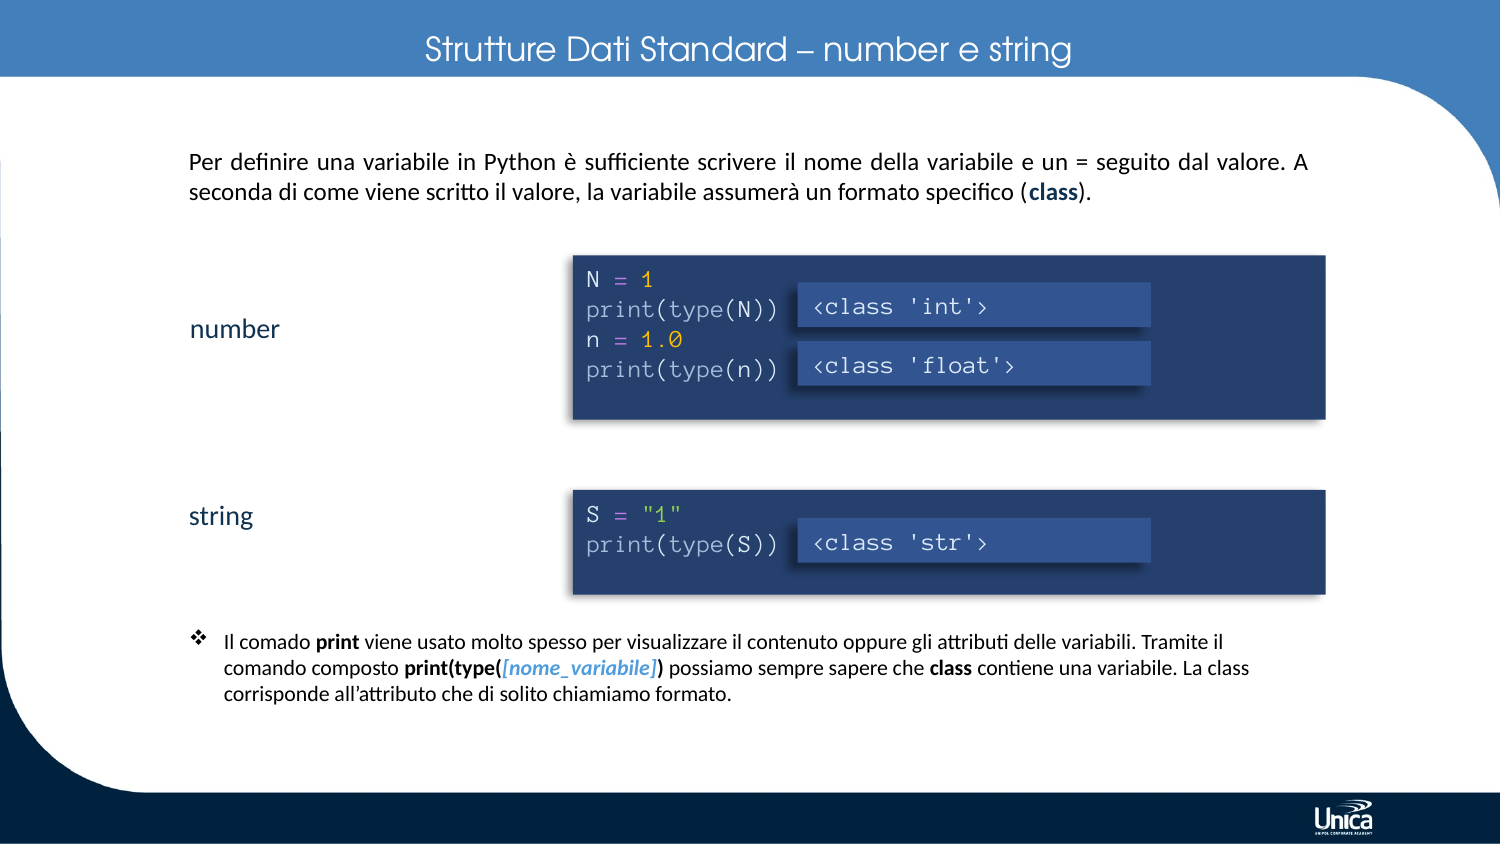

# Strutture Dati Standard – number e string
Per definire una variabile in Python è sufficiente scrivere il nome della variabile e un = seguito dal valore. A seconda di come viene scritto il valore, la variabile assumerà un formato specifico (class).
N = 1
print(type(N))
n = 1.0
print(type(n))

<class 'int'>
number
<class 'float'>
string
S = "1"
print(type(S))

<class 'str'>
Il comado print viene usato molto spesso per visualizzare il contenuto oppure gli attributi delle variabili. Tramite il comando composto print(type([nome_variabile]) possiamo sempre sapere che class contiene una variabile. La class corrisponde all’attributo che di solito chiamiamo formato.